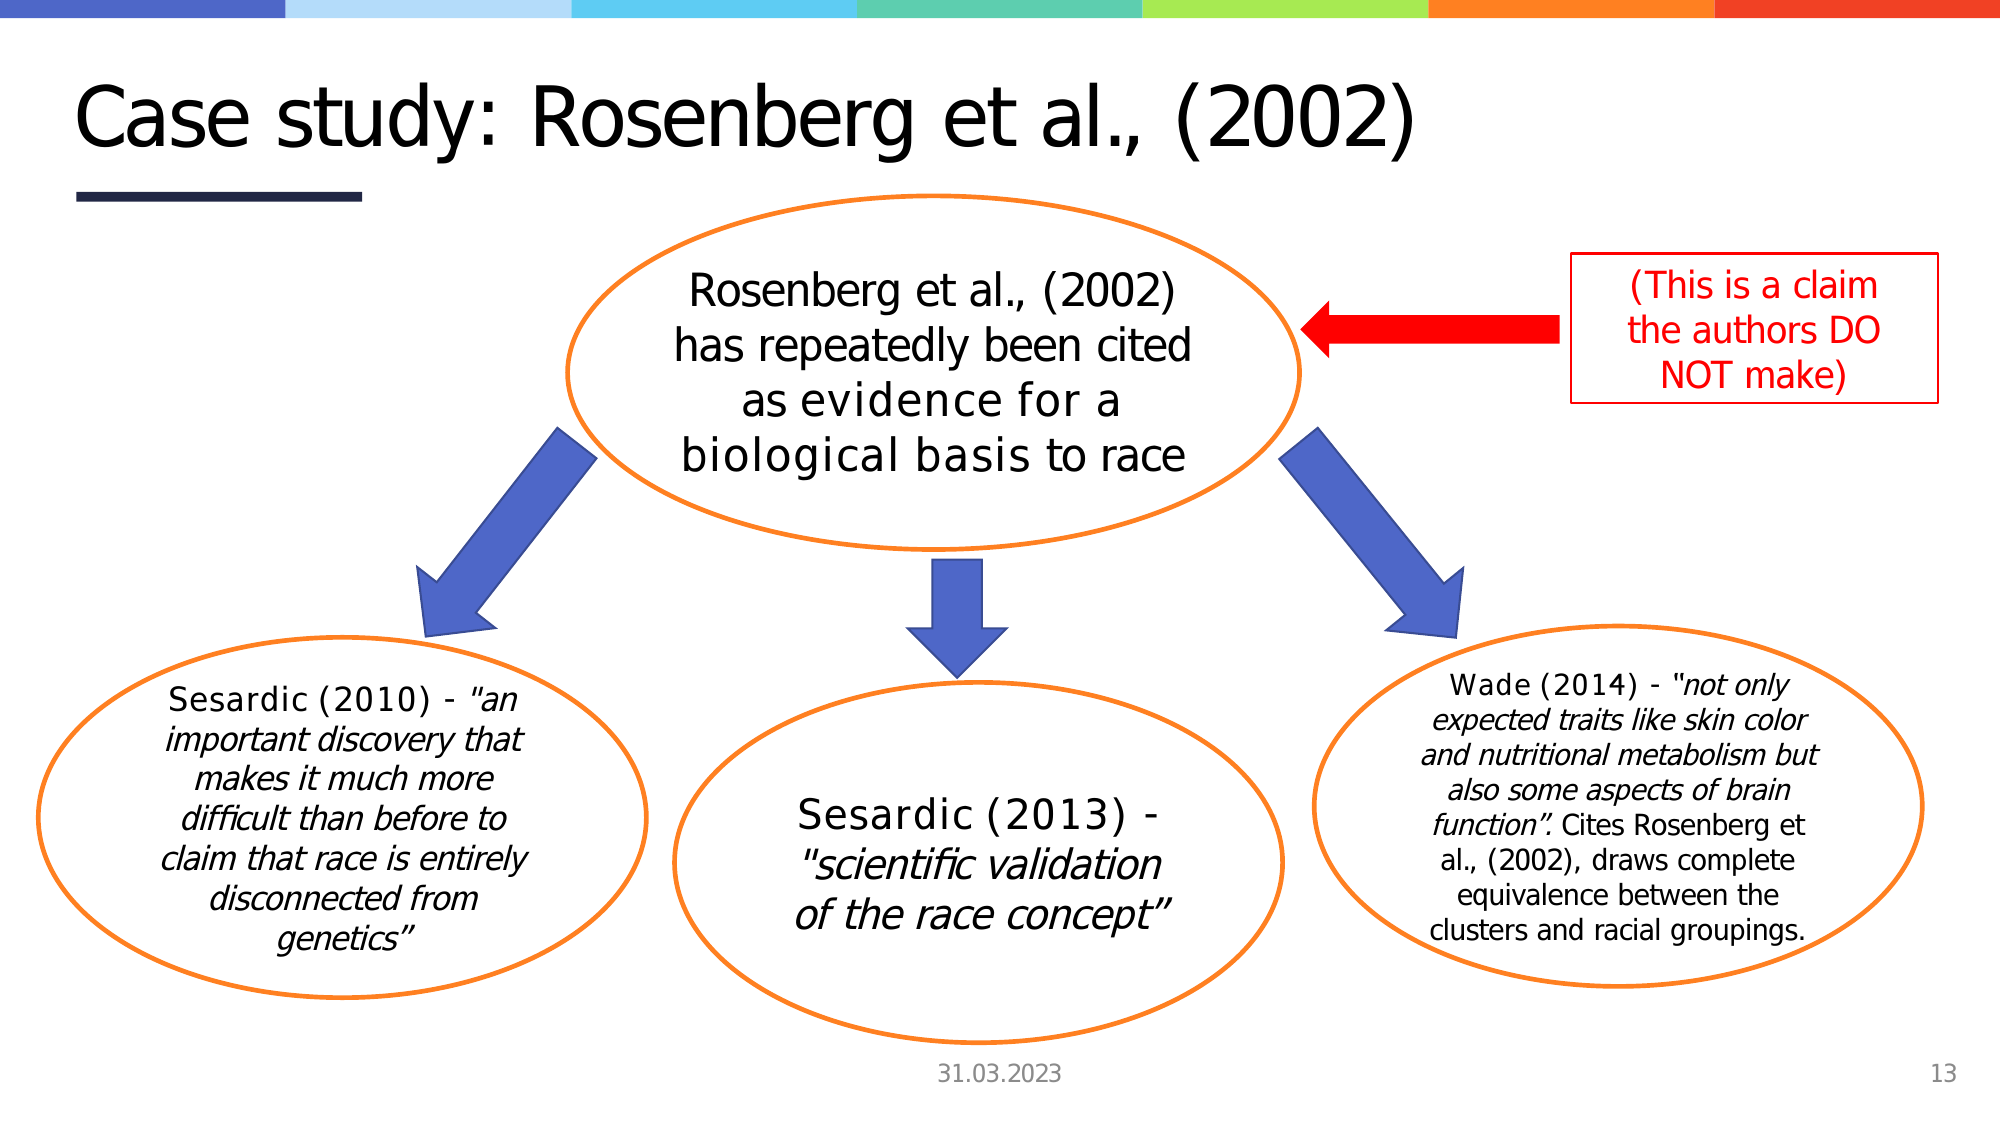

# Case study: Rosenberg et al., (2002)

Rosenberg et al., (2002) has repeatedly been cited as evidence for a biological basis to race
(This is a claim the authors DO NOT make)

Wade (2014) - “not only expected traits like skin color and nutritional metabolism but also some aspects of brain function”. Cites Rosenberg et al., (2002), draws complete equivalence between the clusters and racial groupings.
Sesardic (2010) - "an important discovery that makes it much more difficult than before to claim that race is entirely disconnected from genetics”
Sesardic (2013) - "scientific validation of the race concept”
31.03.2023
13